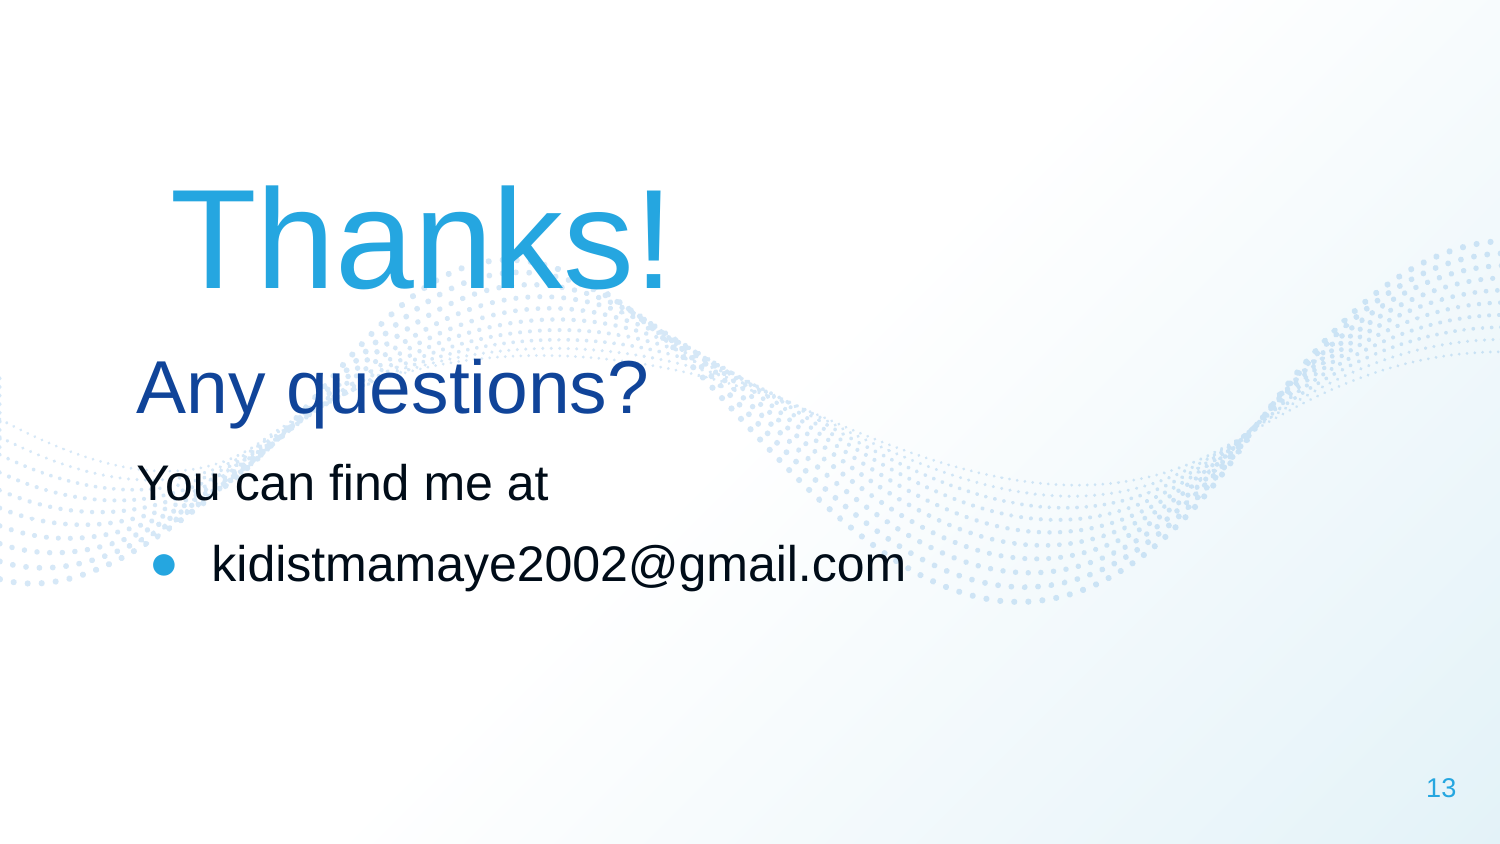

Thanks!
Any questions?
You can find me at
kidistmamaye2002@gmail.com
13